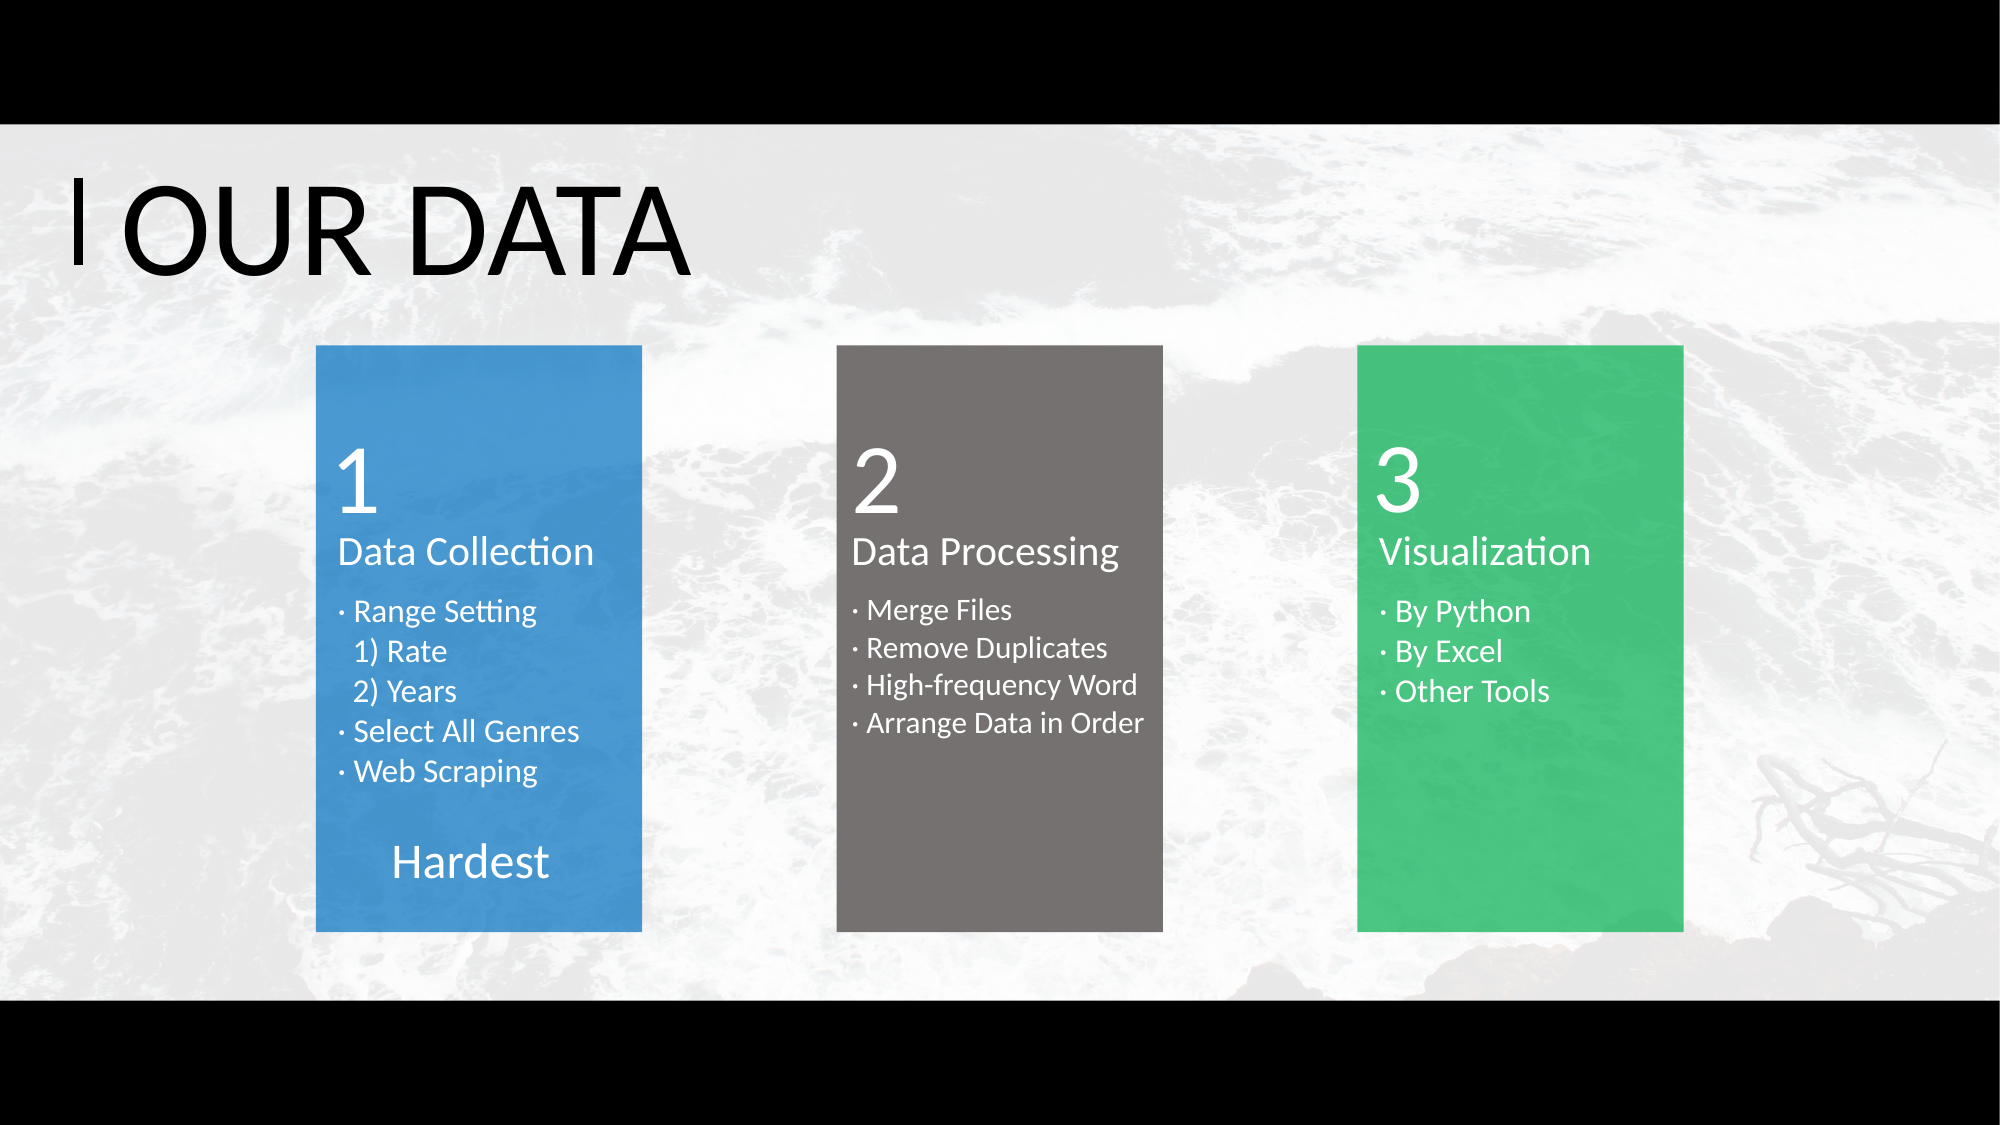

OUR DATA

3
1
2
Data Collection
Data Processing
Visualization
· Range Setting
  1) Rate
  2) Years
· Select All Genres
· Web Scraping

Hardest
· By Python
· By Excel
· Other Tools
· Merge Files
· Remove Duplicates
· High-frequency Word
· Arrange Data in Order